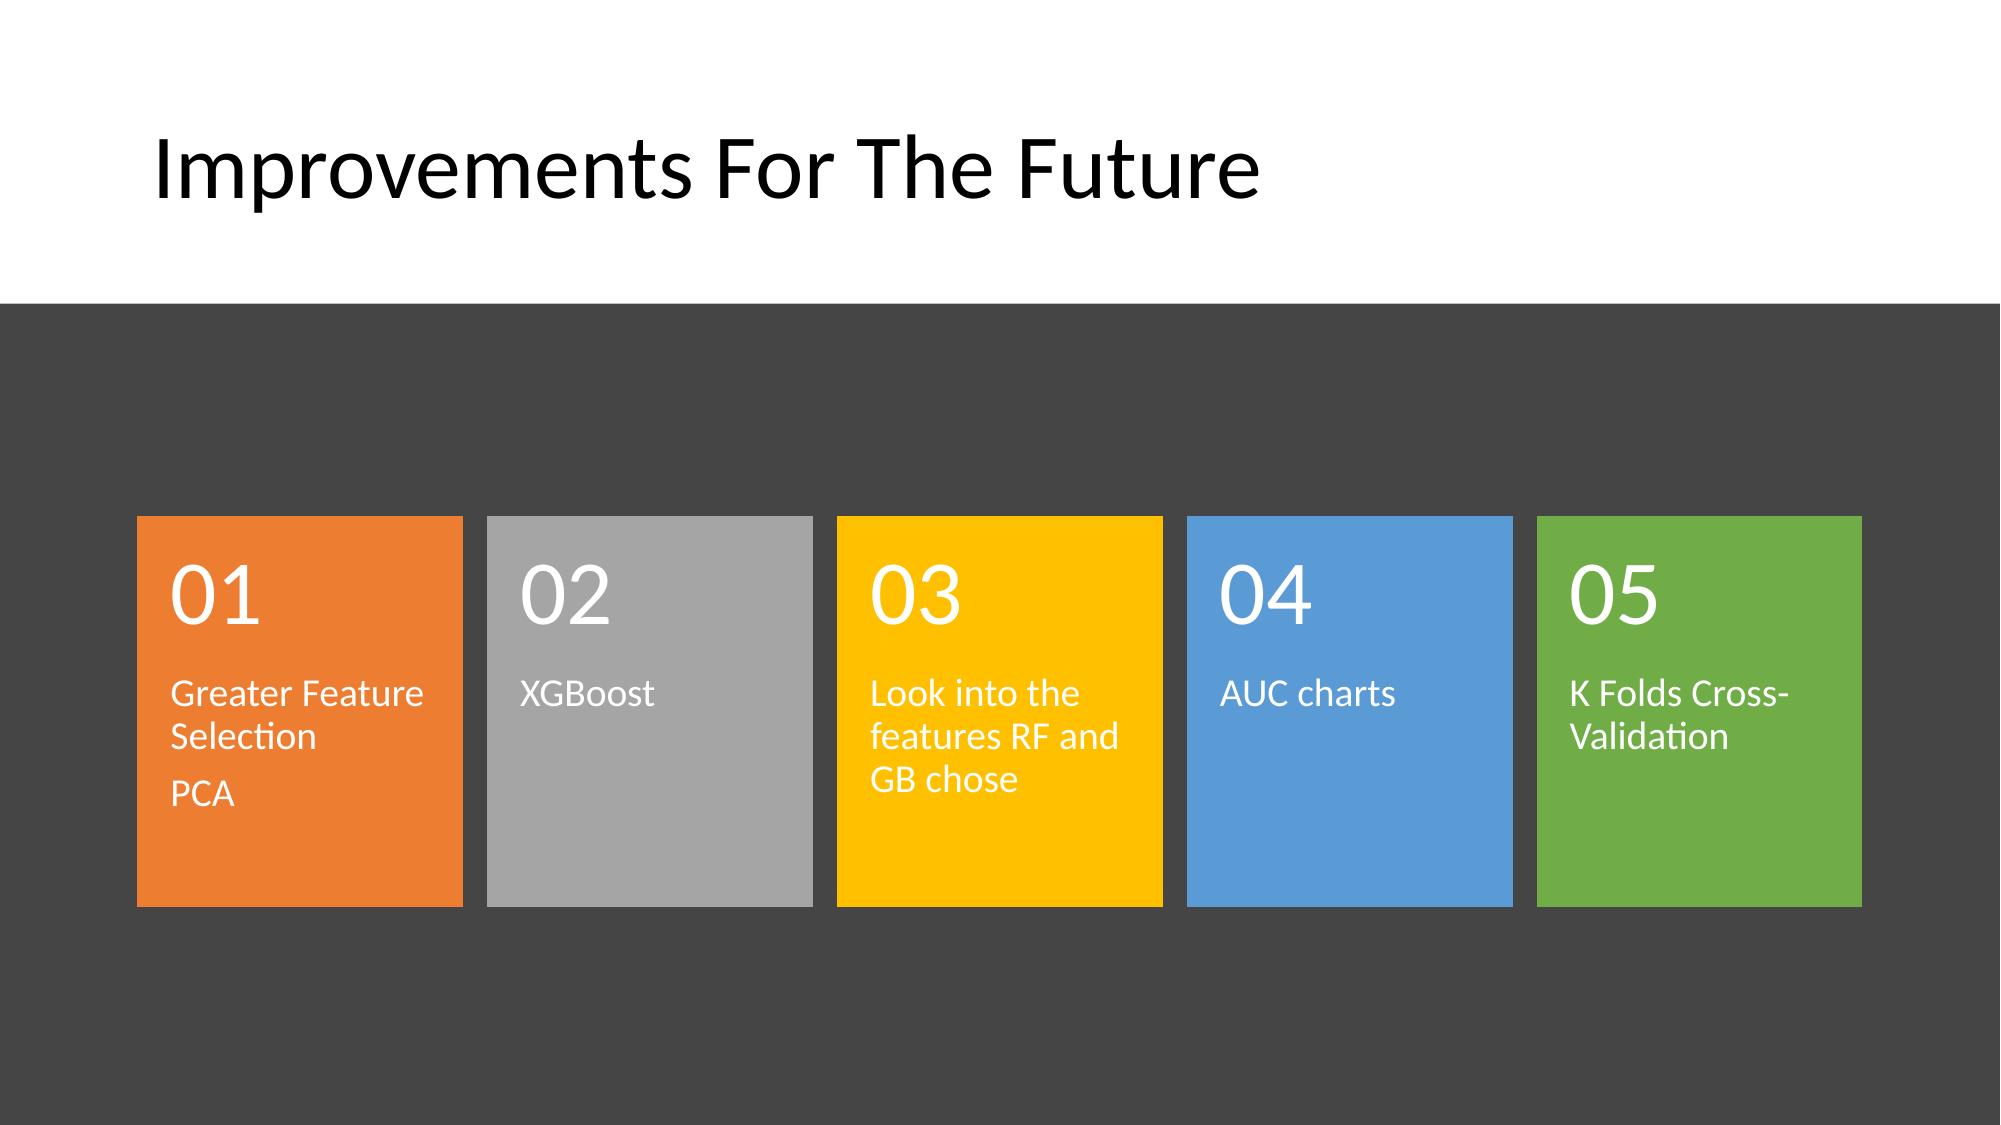

# Improvements For The Future
Greater Feature Selection
PCA
01
XGBoost
02
Look into the features RF and GB chose
03
AUC charts
04
K Folds Cross-Validation
05